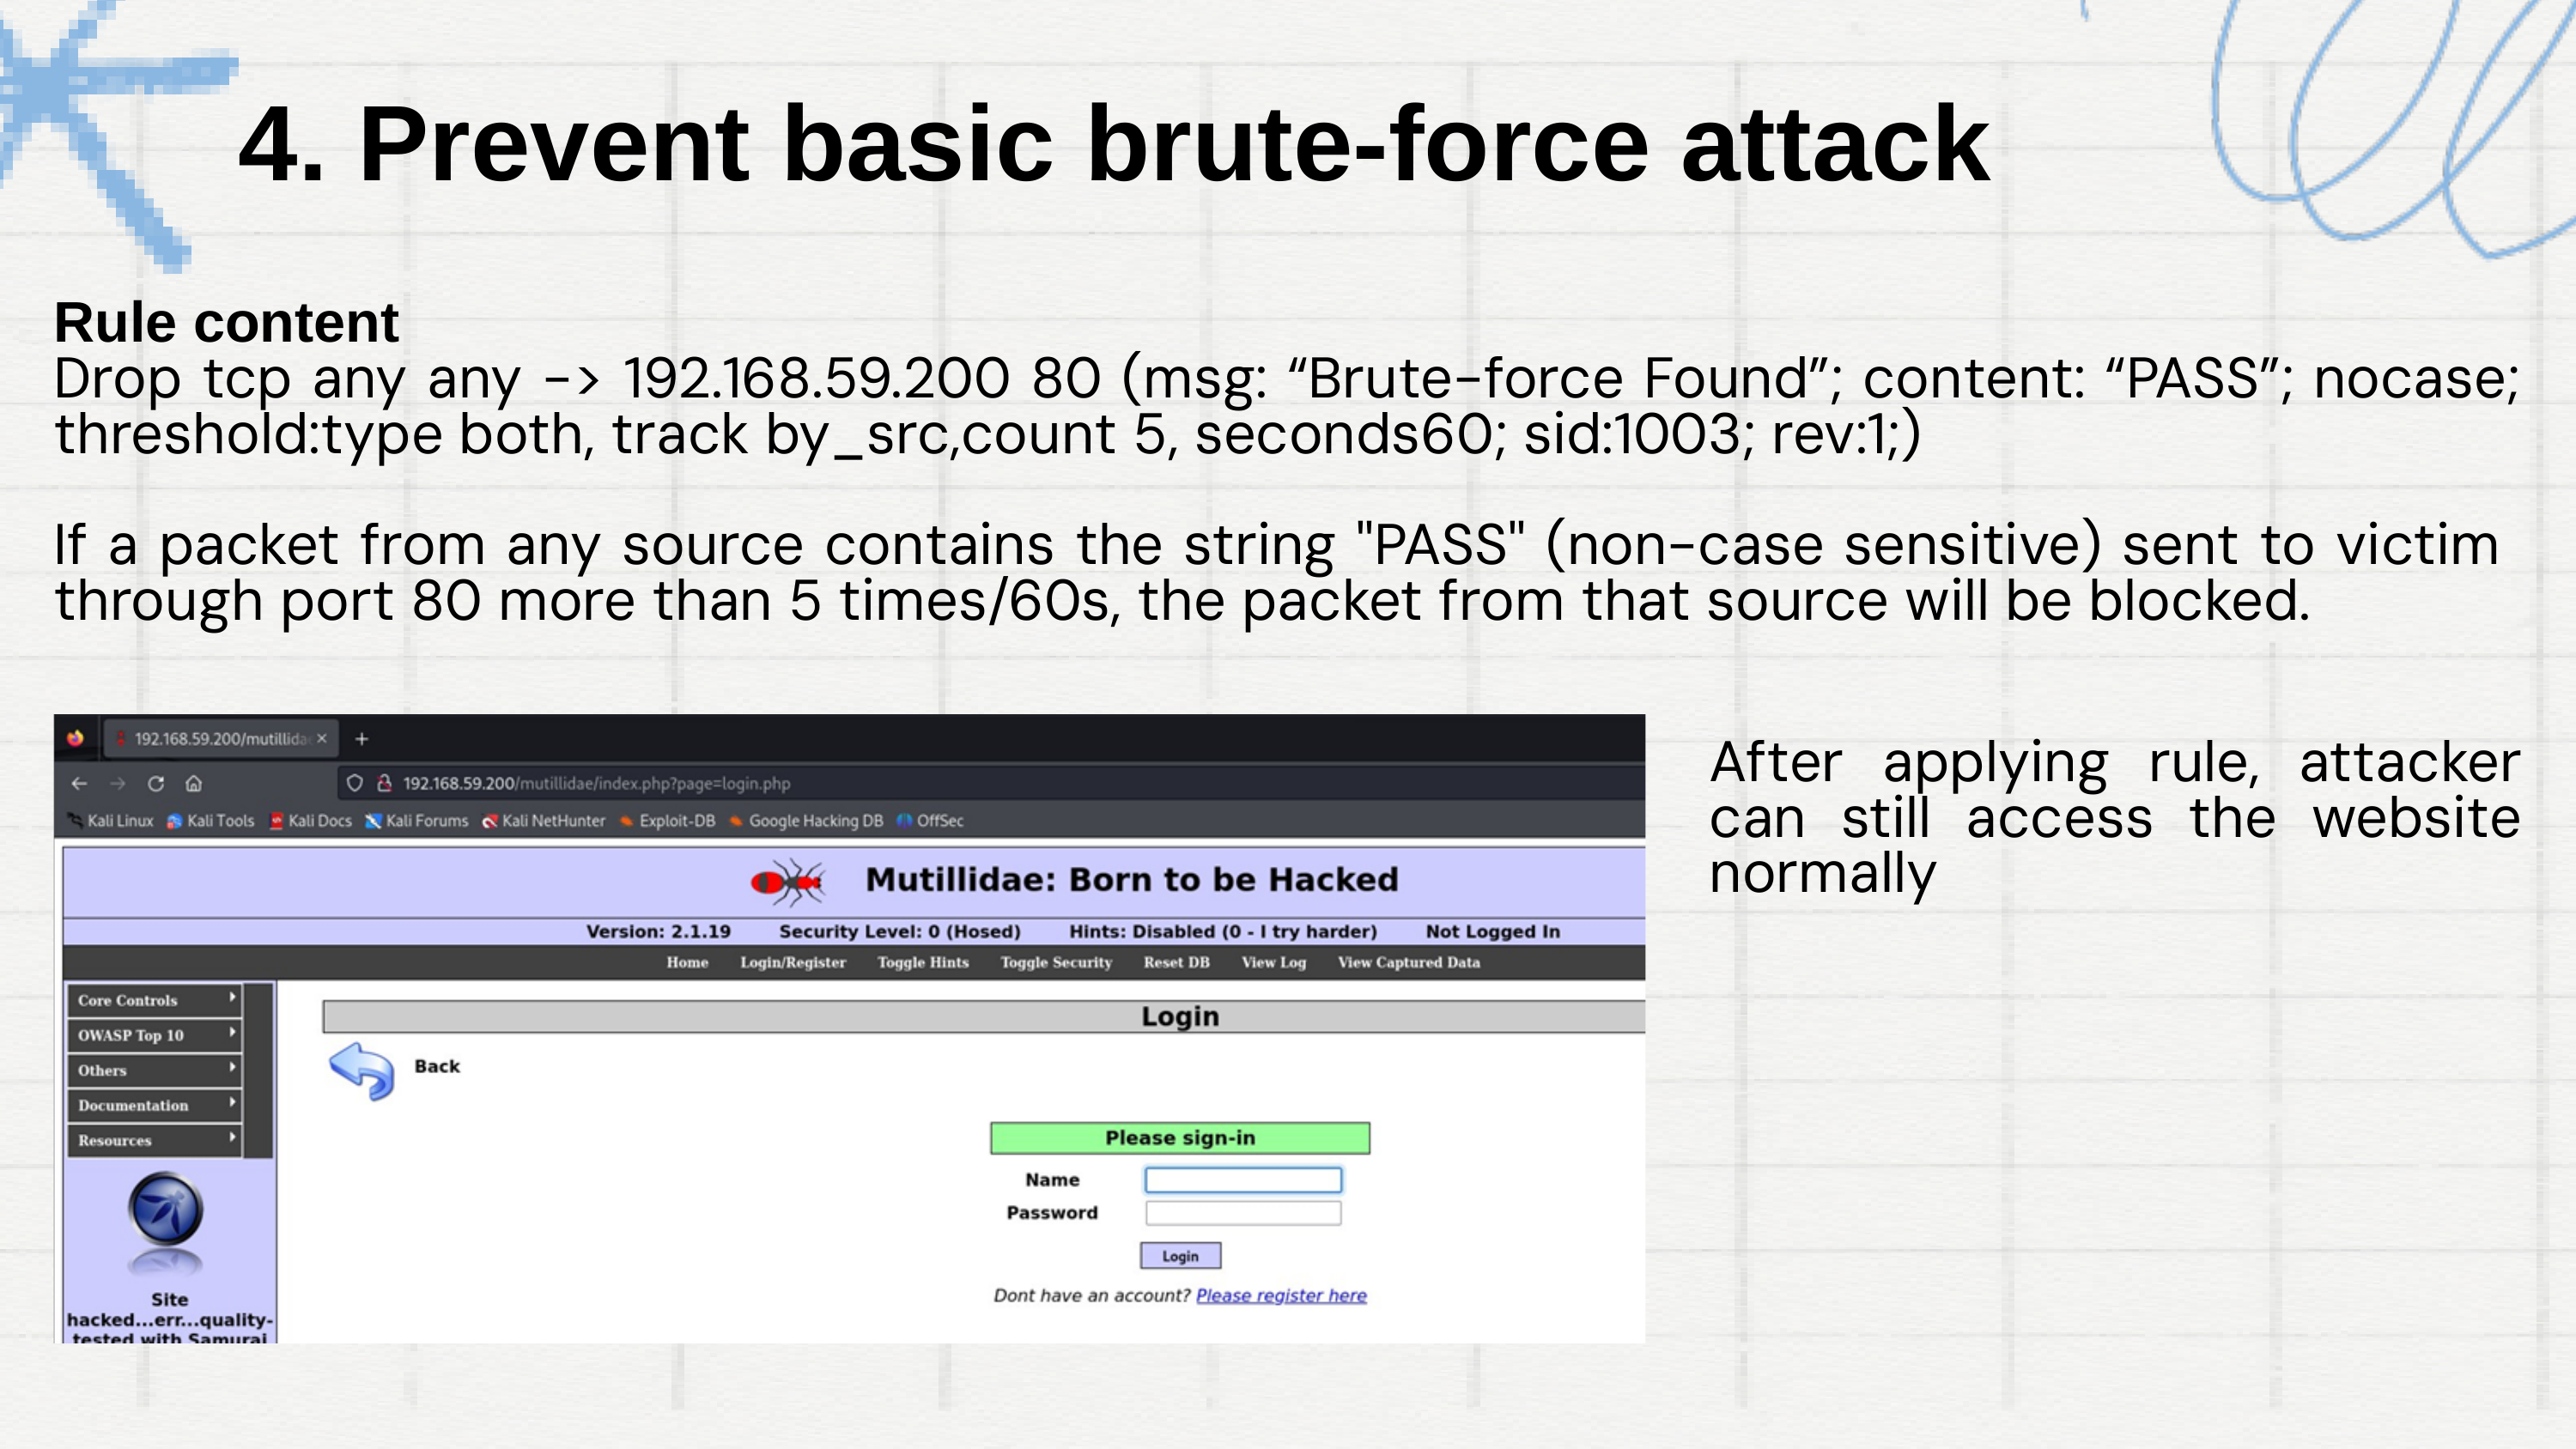

4. Prevent basic brute-force attack
Rule content
Drop tcp any any -> 192.168.59.200 80 (msg: “Brute-force Found”; content: “PASS”; nocase; threshold:type both, track by_src,count 5, seconds60; sid:1003; rev:1;)

If a packet from any source contains the string "PASS" (non-case sensitive) sent to victim  through port 80 more than 5 times/60s, the packet from that source will be blocked.

After applying rule, attacker can still access the website normally